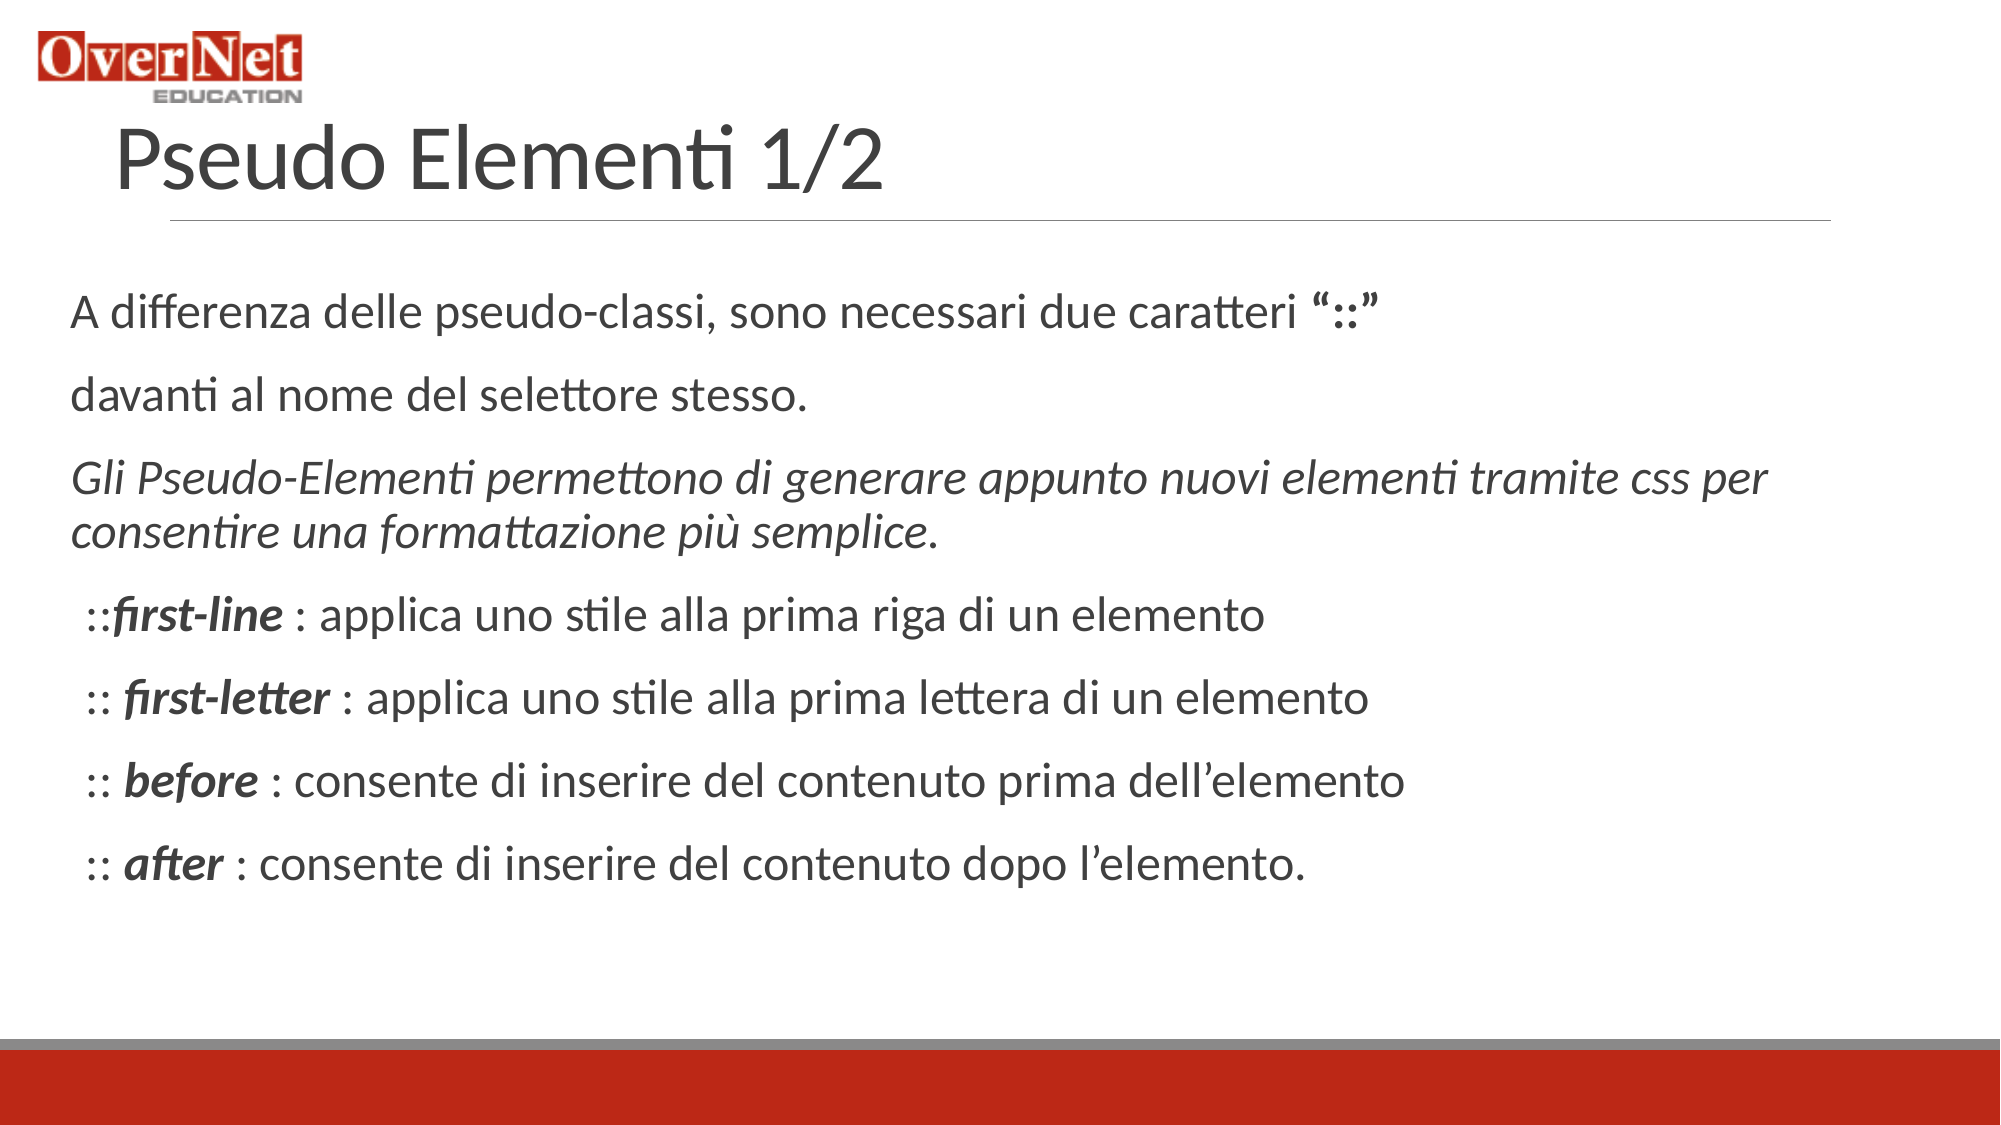

# Pseudo Elementi 1/2
A differenza delle pseudo-classi, sono necessari due caratteri “::”
davanti al nome del selettore stesso.
Gli Pseudo-Elementi permettono di generare appunto nuovi elementi tramite css per consentire una formattazione più semplice.
::first-line : applica uno stile alla prima riga di un elemento
:: first-letter : applica uno stile alla prima lettera di un elemento
:: before : consente di inserire del contenuto prima dell’elemento
:: after : consente di inserire del contenuto dopo l’elemento.